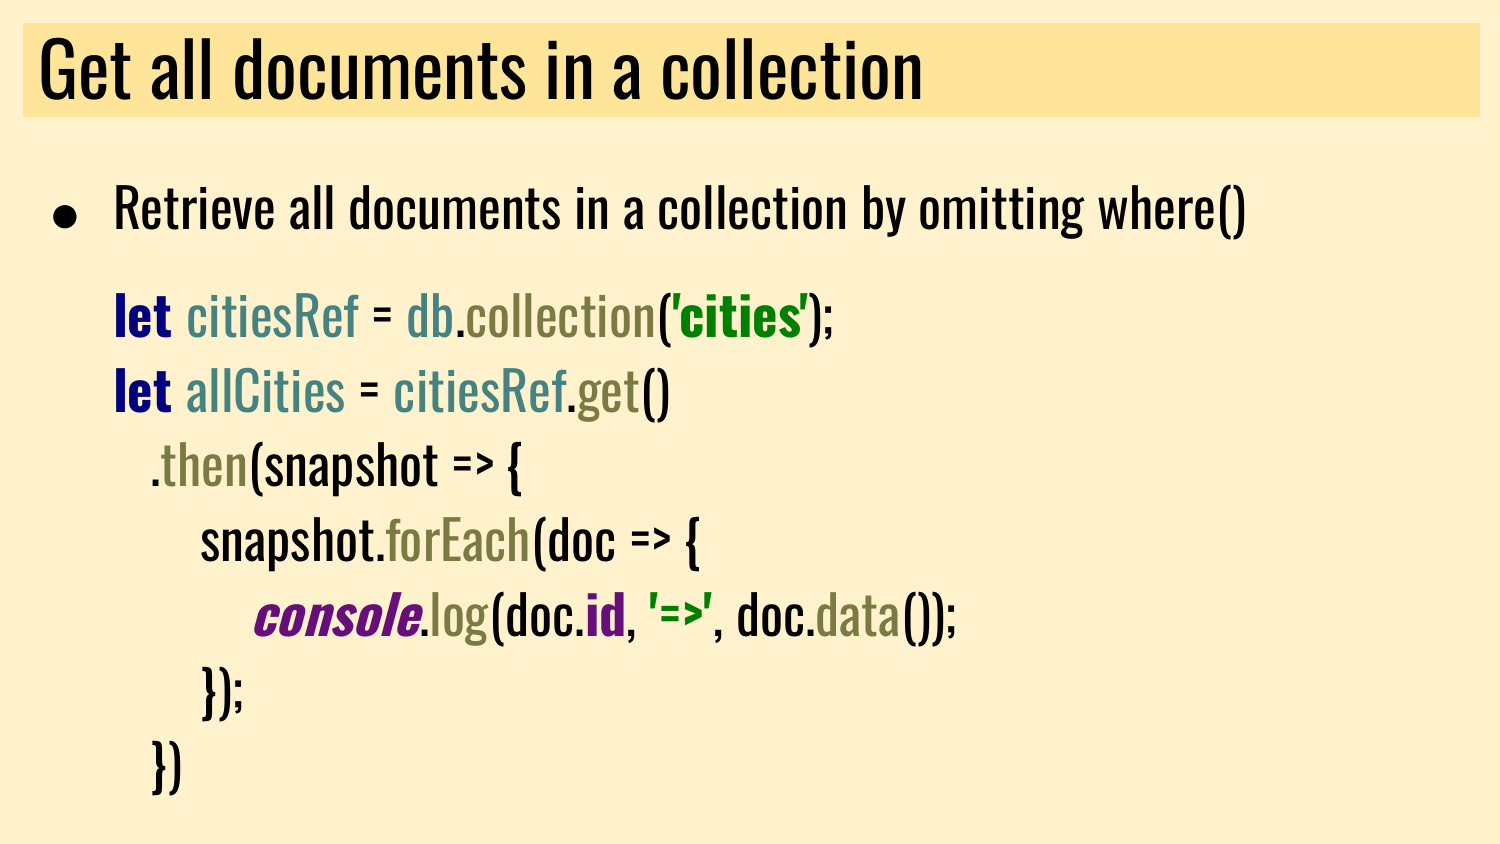

# Get all documents in a collection
Retrieve all documents in a collection by omitting where()
let citiesRef = db.collection('cities');
let allCities = citiesRef.get()
   .then(snapshot => {
       snapshot.forEach(doc => {
           console.log(doc.id, '=>', doc.data());
       });
   })